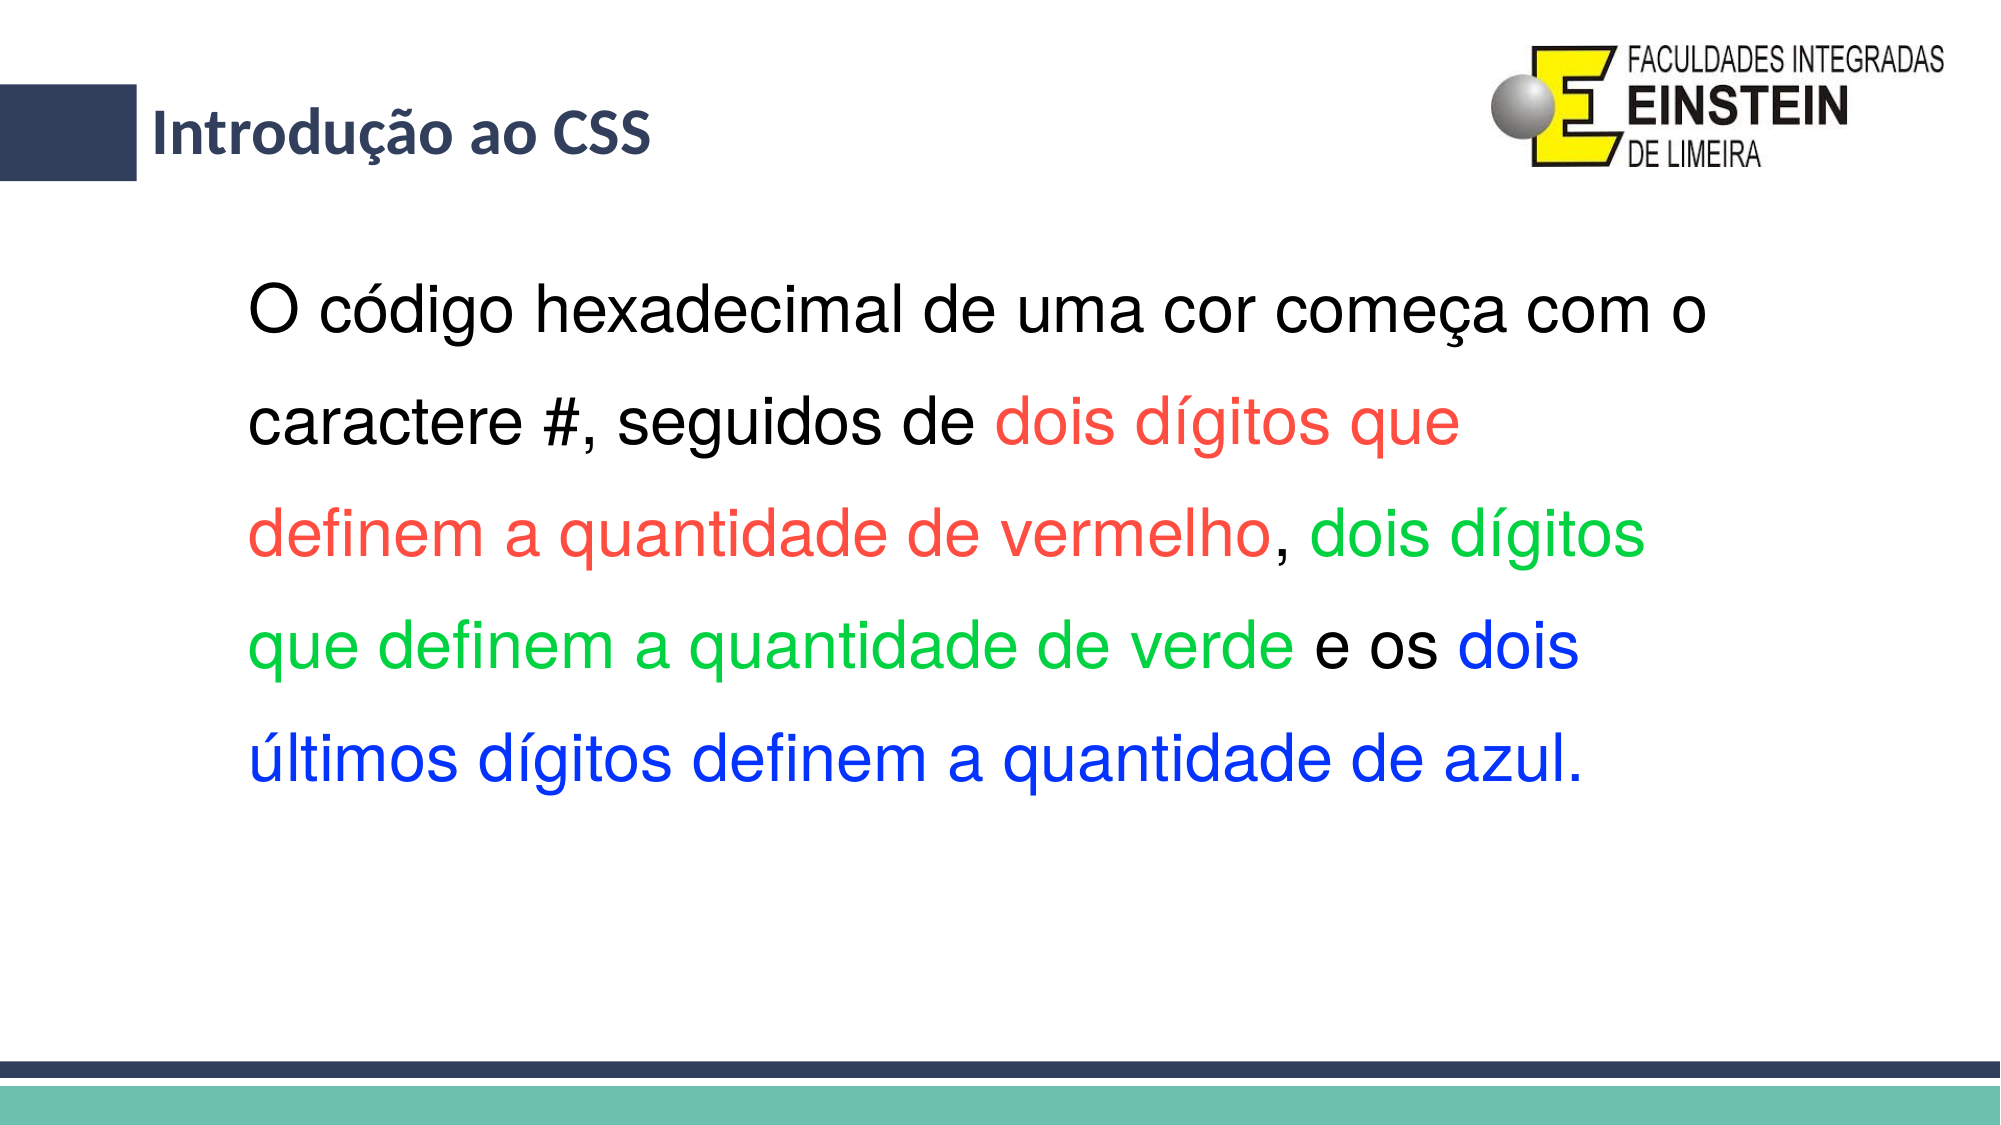

# Introdução ao CSS
O código hexadecimal de uma cor começa com o
caractere #, seguidos de dois dígitos que
definem a quantidade de vermelho, dois dígitos
que definem a quantidade de verde e os dois
últimos dígitos definem a quantidade de azul.